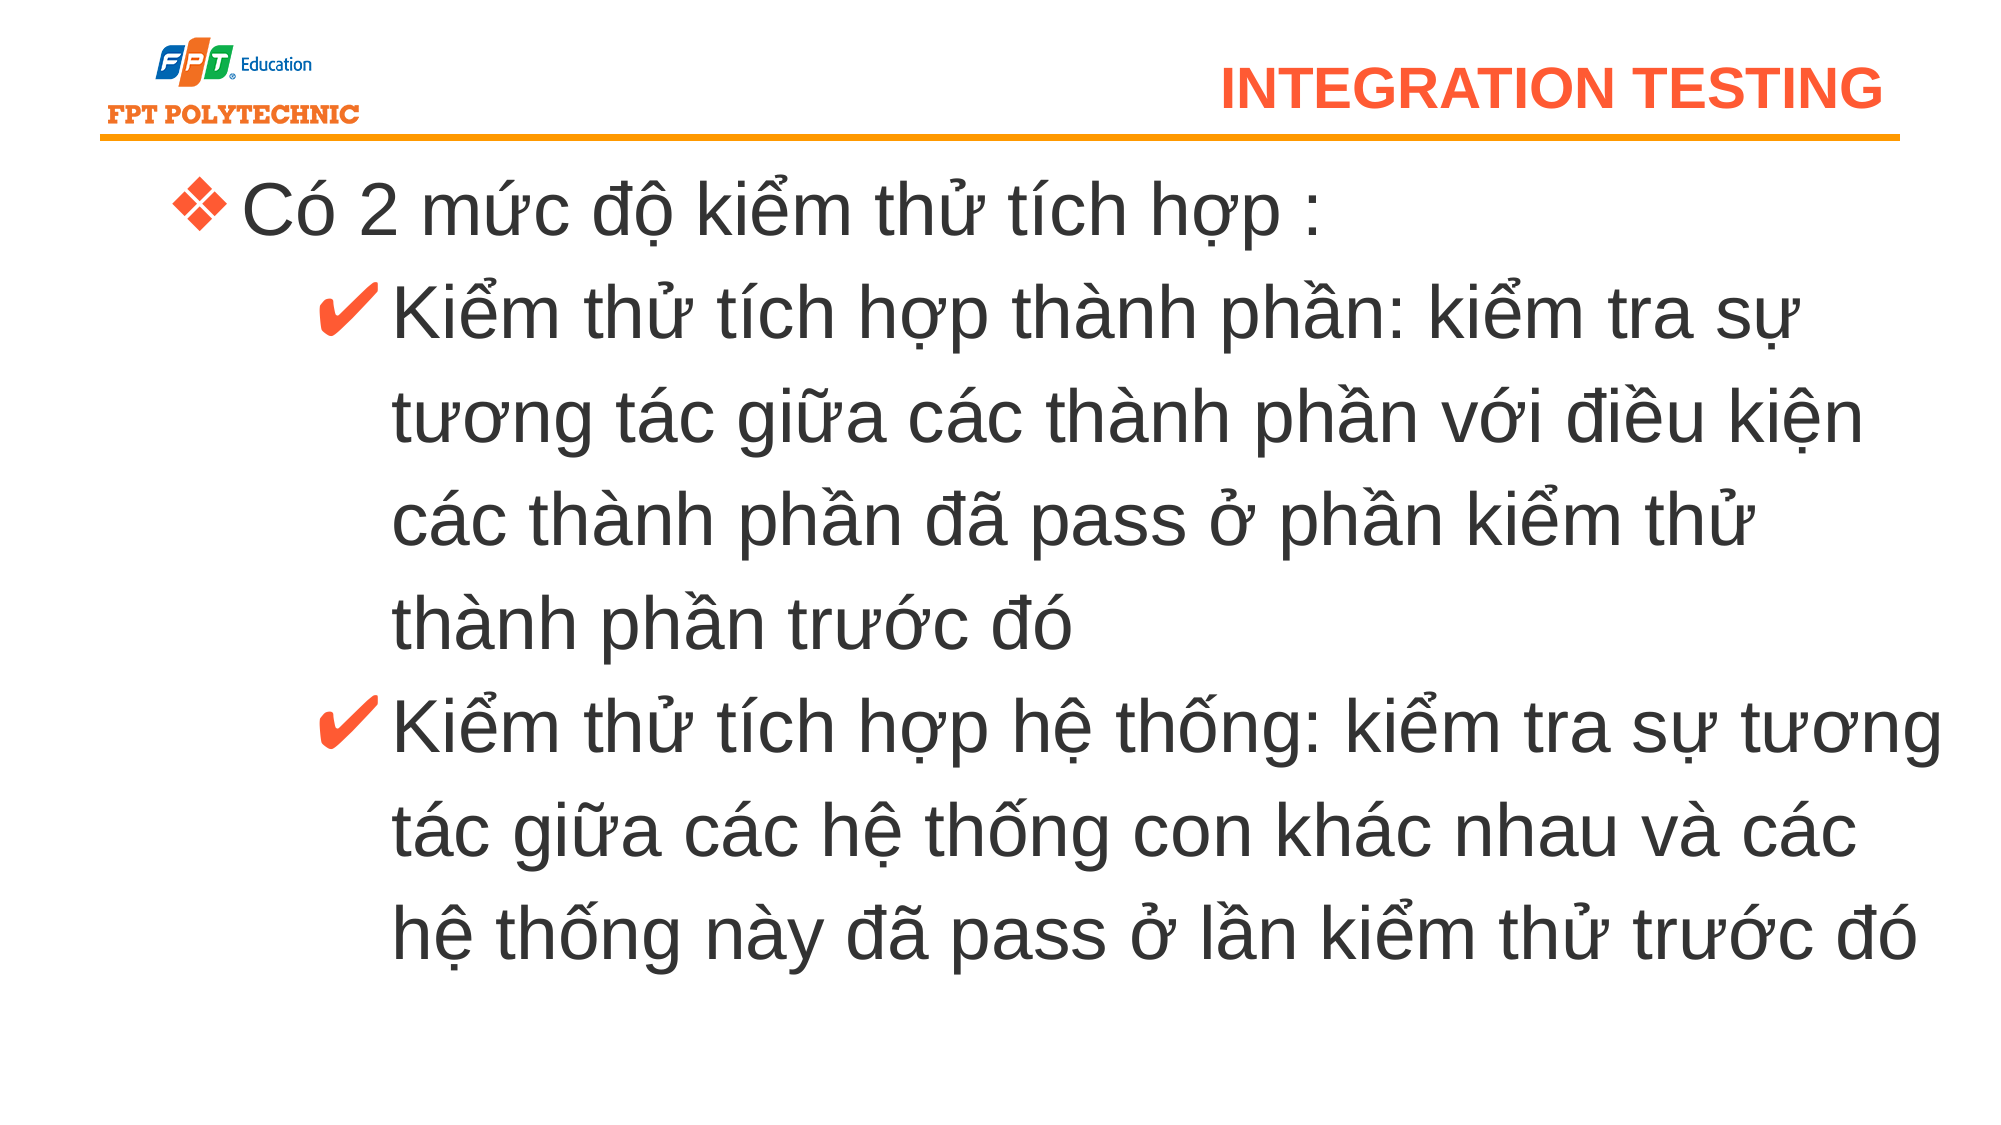

# integration testing
Có 2 mức độ kiểm thử tích hợp :
Kiểm thử tích hợp thành phần: kiểm tra sự tương tác giữa các thành phần với điều kiện các thành phần đã pass ở phần kiểm thử thành phần trước đó
Kiểm thử tích hợp hệ thống: kiểm tra sự tương tác giữa các hệ thống con khác nhau và các hệ thống này đã pass ở lần kiểm thử trước đó